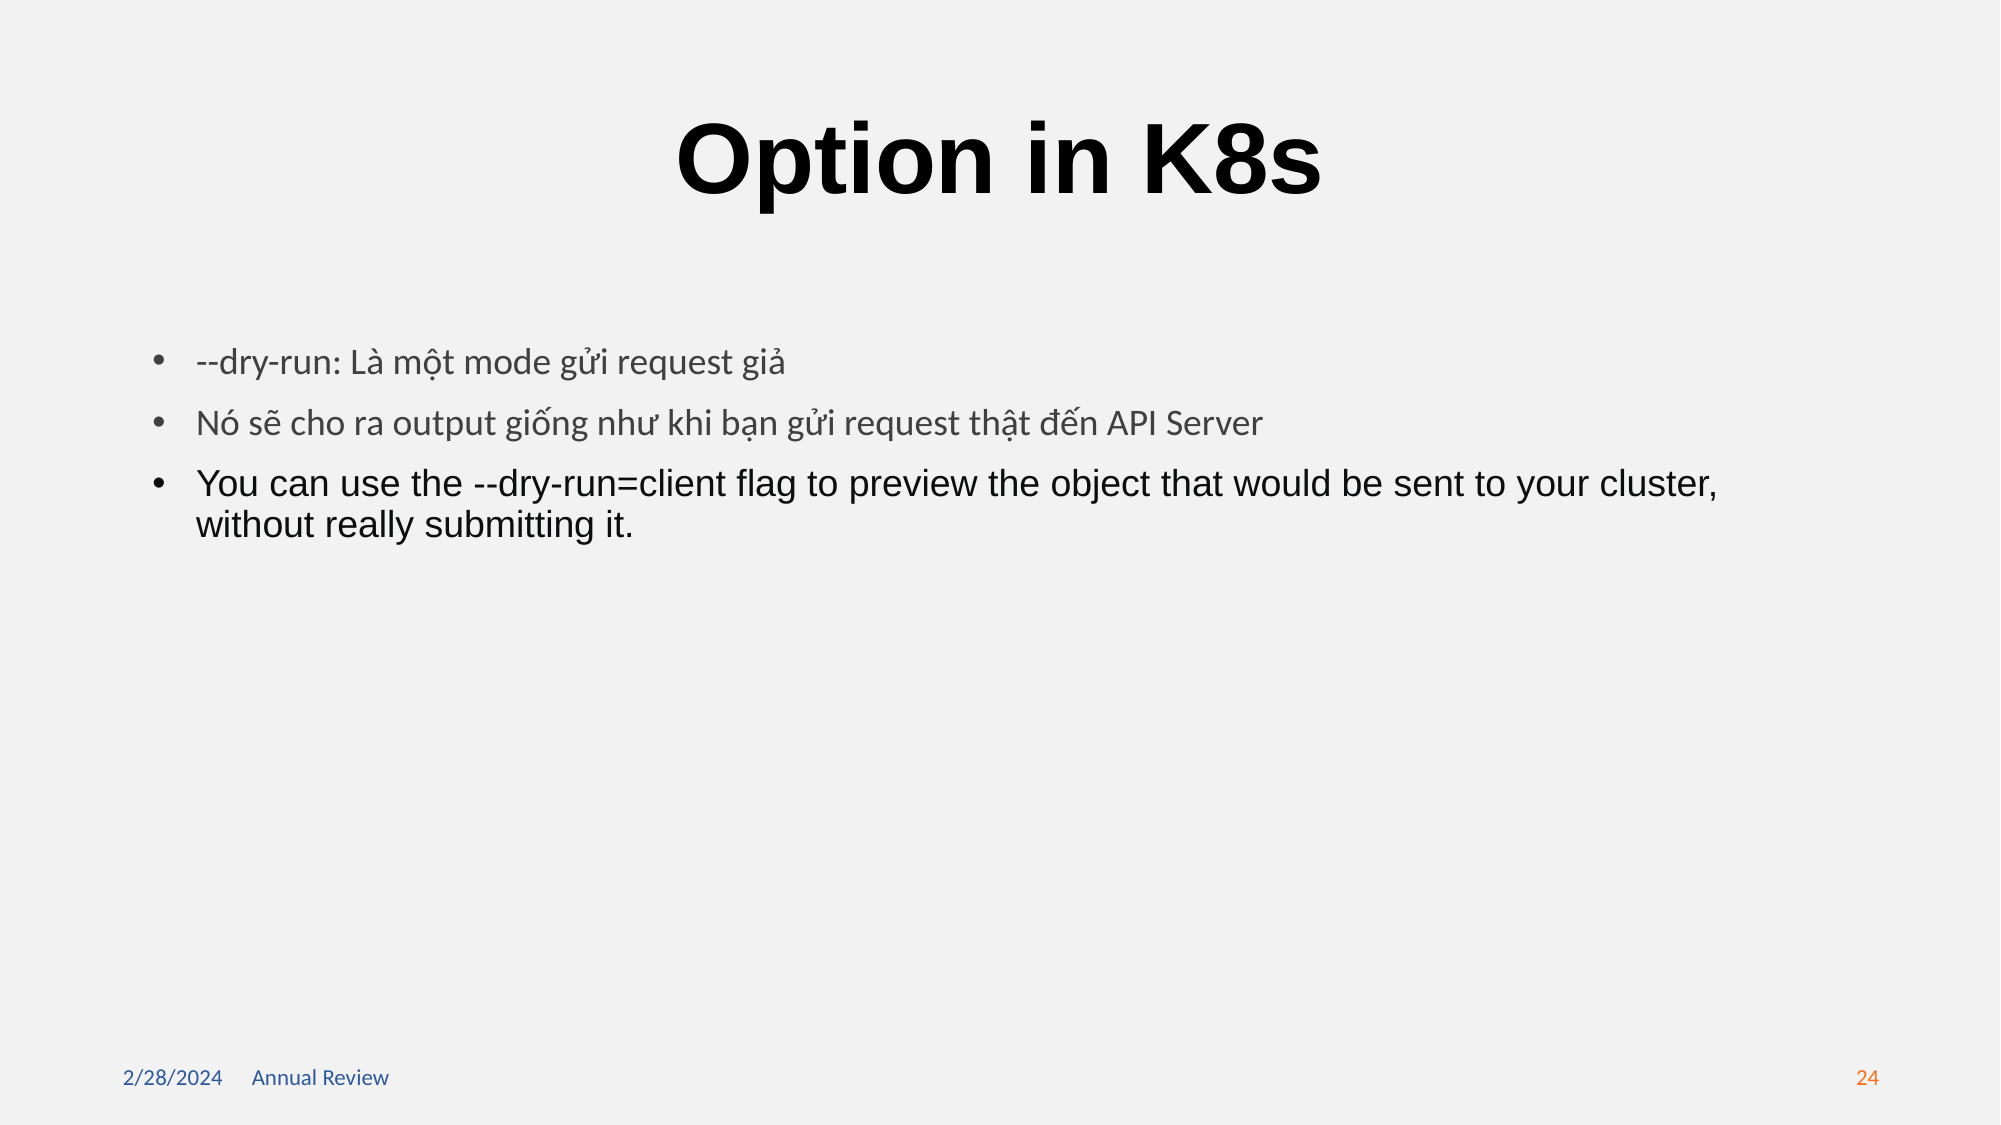

# Option in K8s
--dry-run: Là một mode gửi request giả
Nó sẽ cho ra output giống như khi bạn gửi request thật đến API Server
You can use the --dry-run=client flag to preview the object that would be sent to your cluster, without really submitting it.